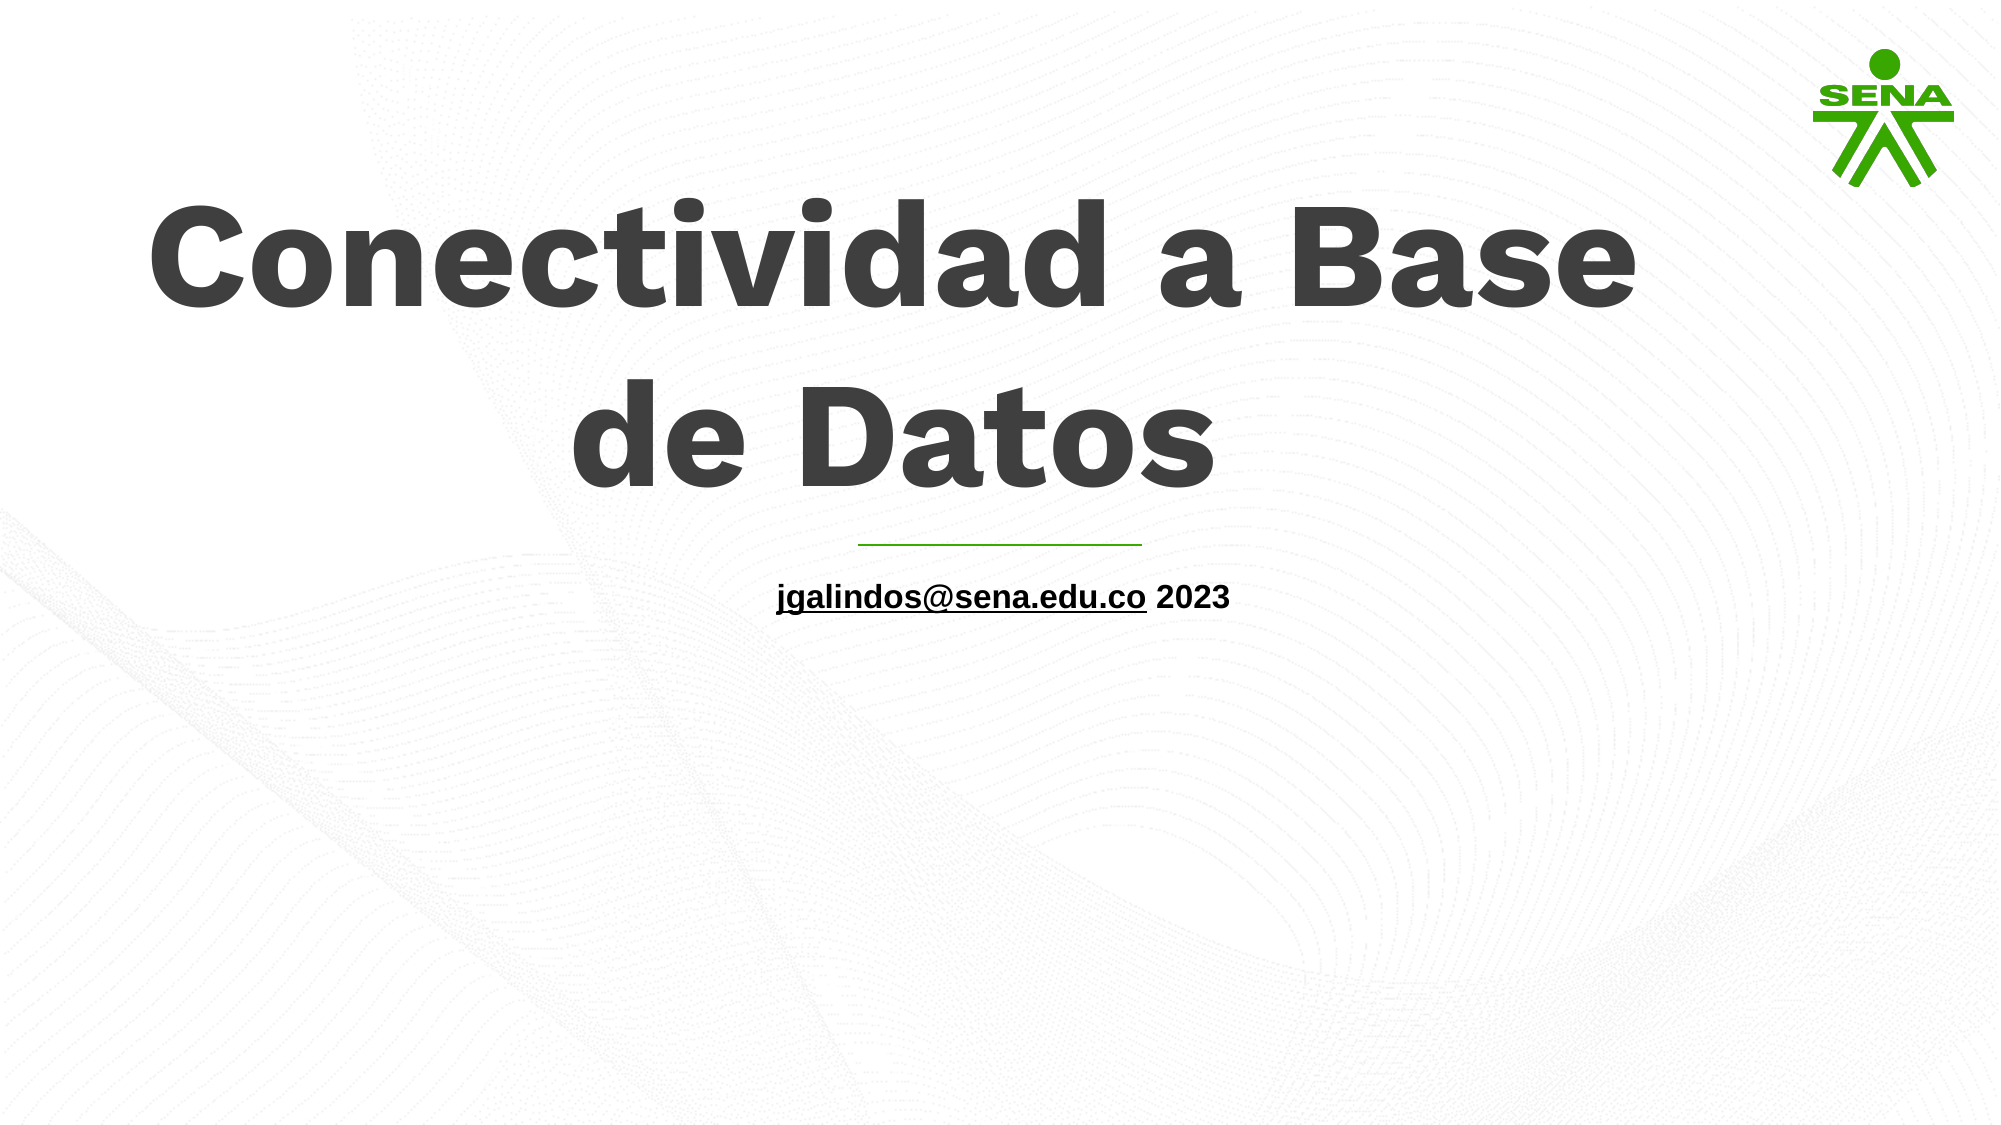

Conectividad a Base de Datos

jgalindos@sena.edu.co 2023